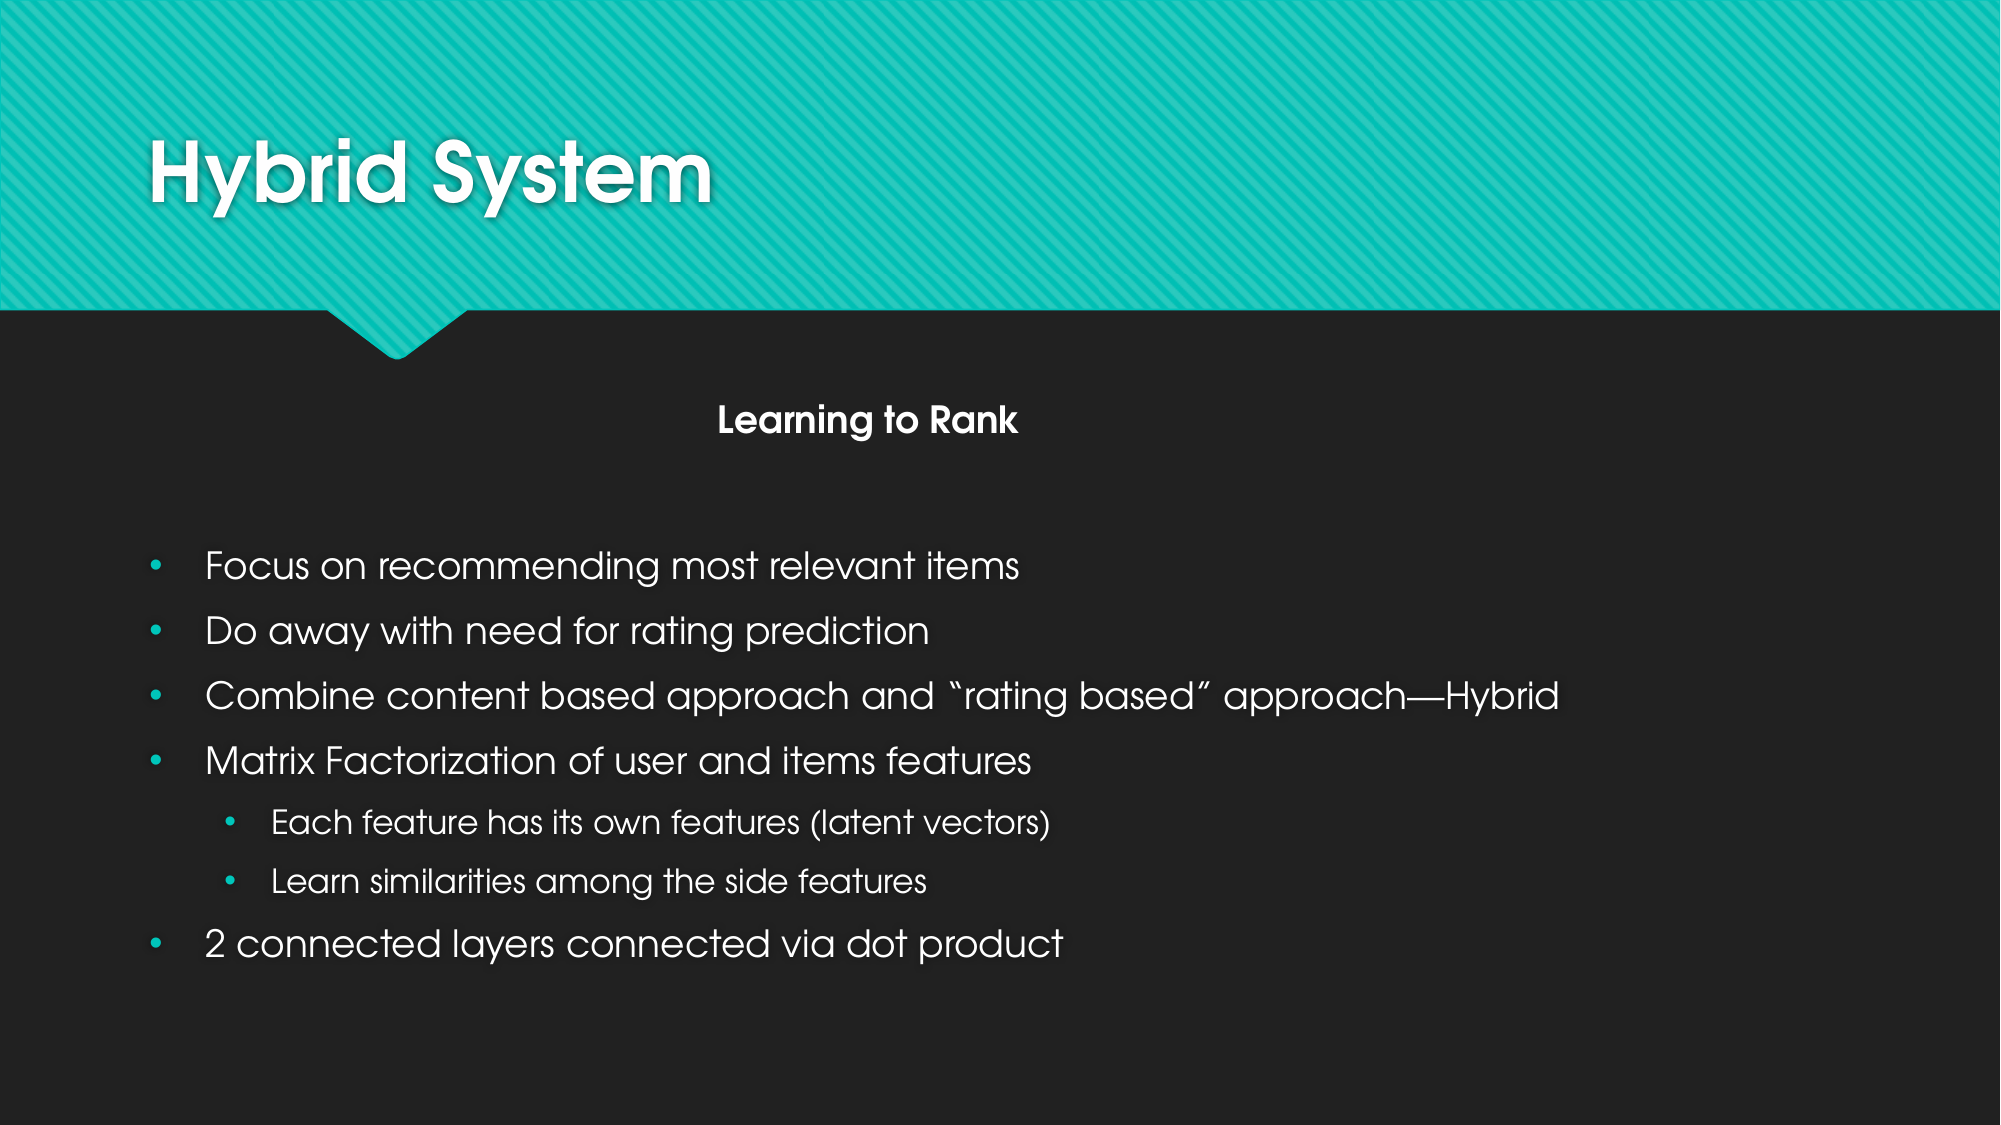

# Hybrid System
Learning to Rank
Focus on recommending most relevant items
Do away with need for rating prediction
Combine content based approach and “rating based” approach—Hybrid
Matrix Factorization of user and items features
Each feature has its own features (latent vectors)
Learn similarities among the side features
2 connected layers connected via dot product